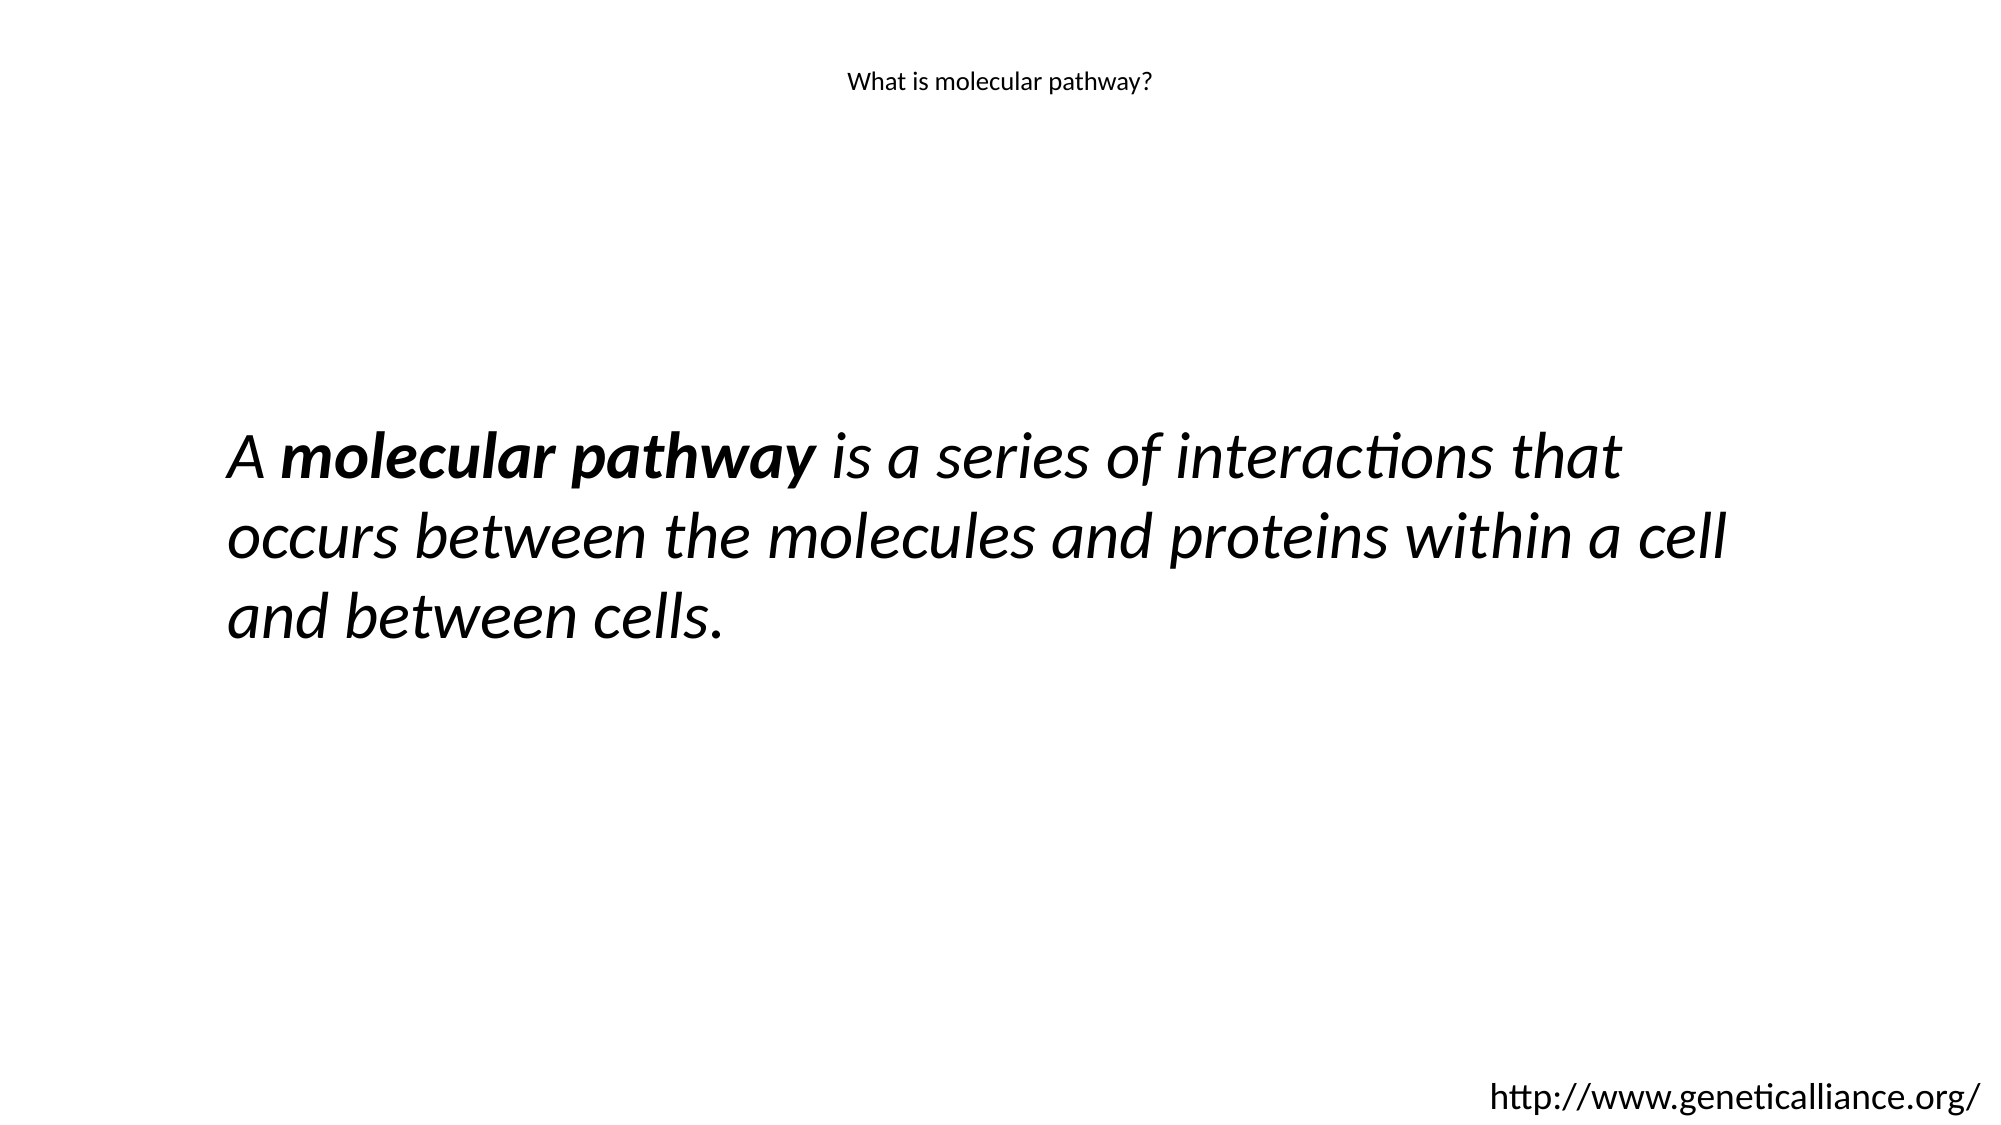

# What is molecular pathway?
A molecular pathway is a series of interactions that occurs between the molecules and proteins within a cell and between cells.
http://www.geneticalliance.org/